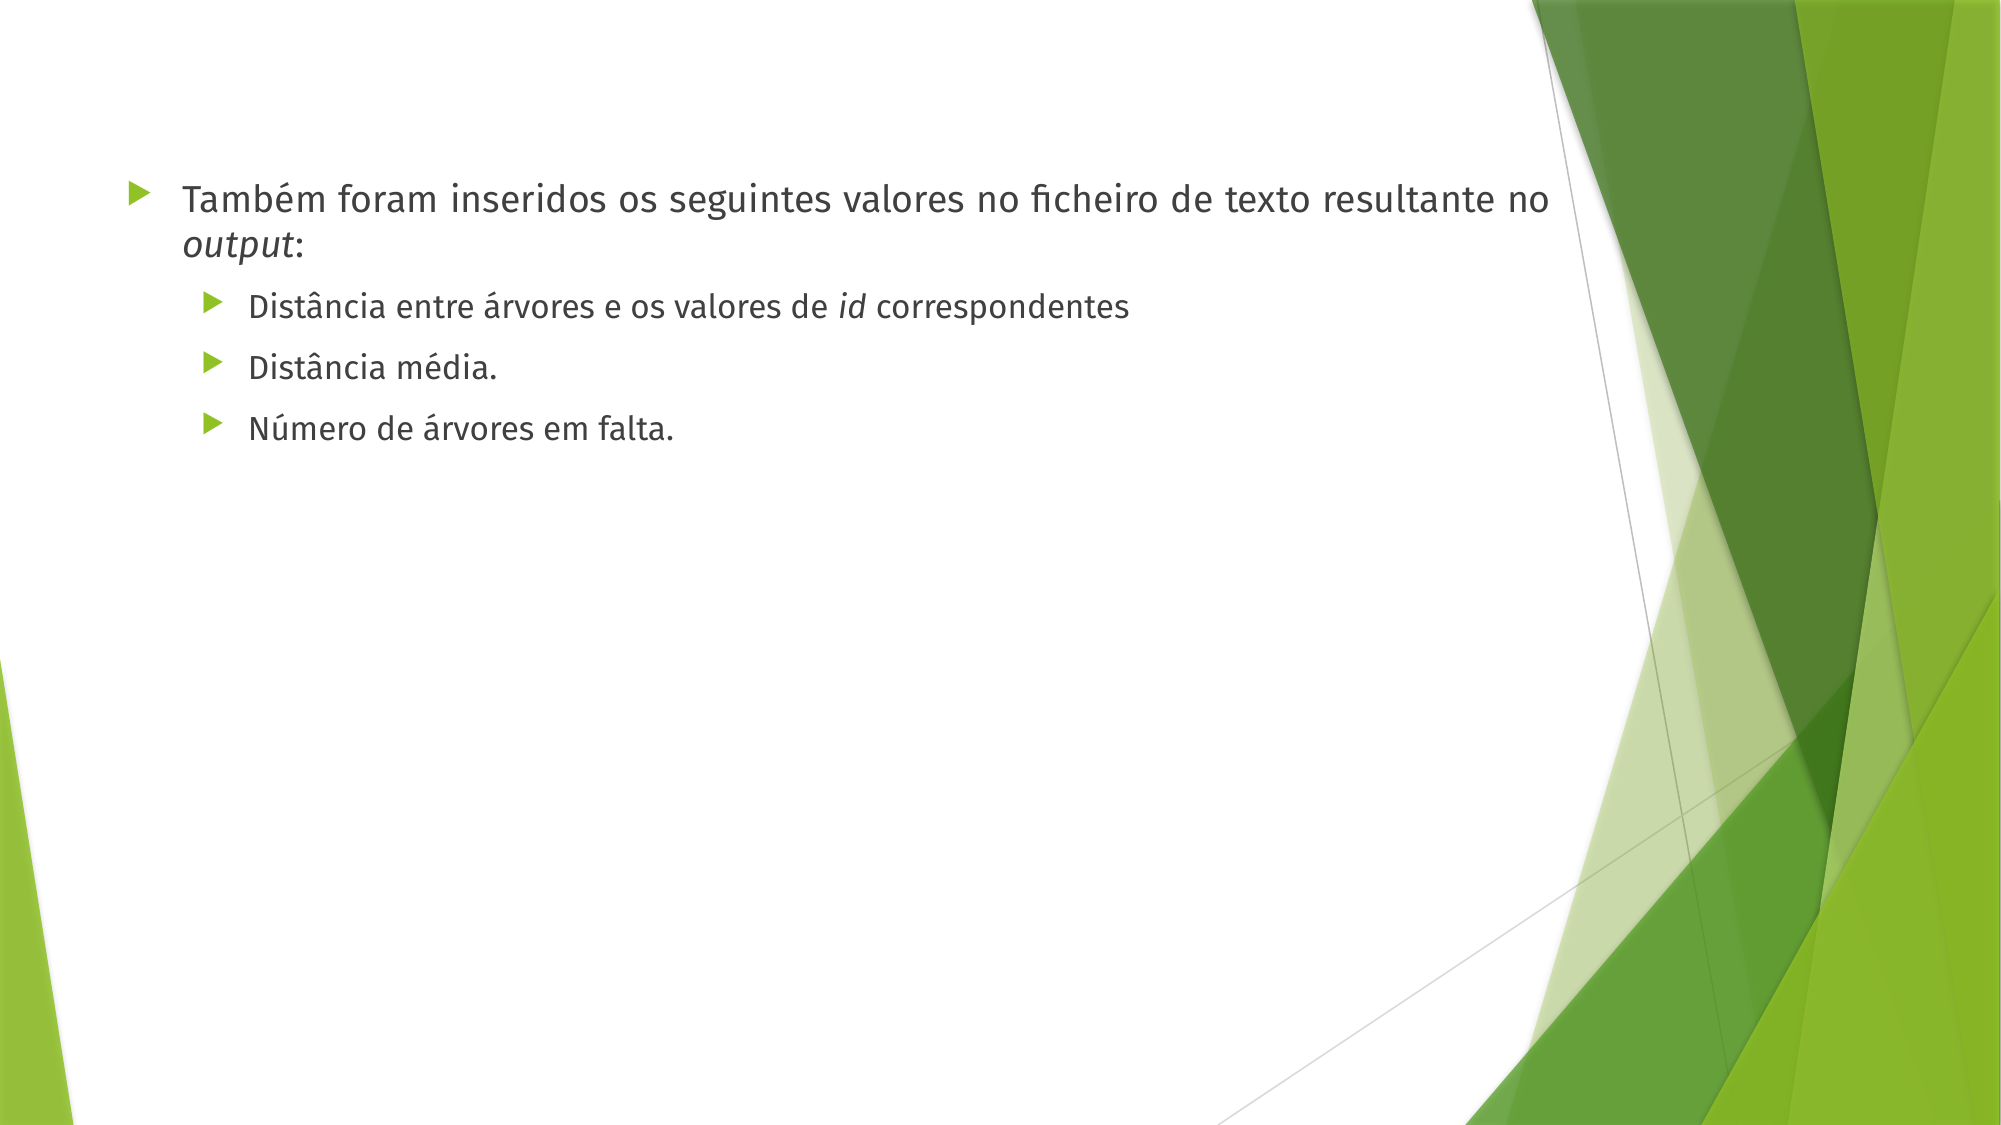

Também foram inseridos os seguintes valores no ficheiro de texto resultante no output:
Distância entre árvores e os valores de id correspondentes
Distância média.
Número de árvores em falta.